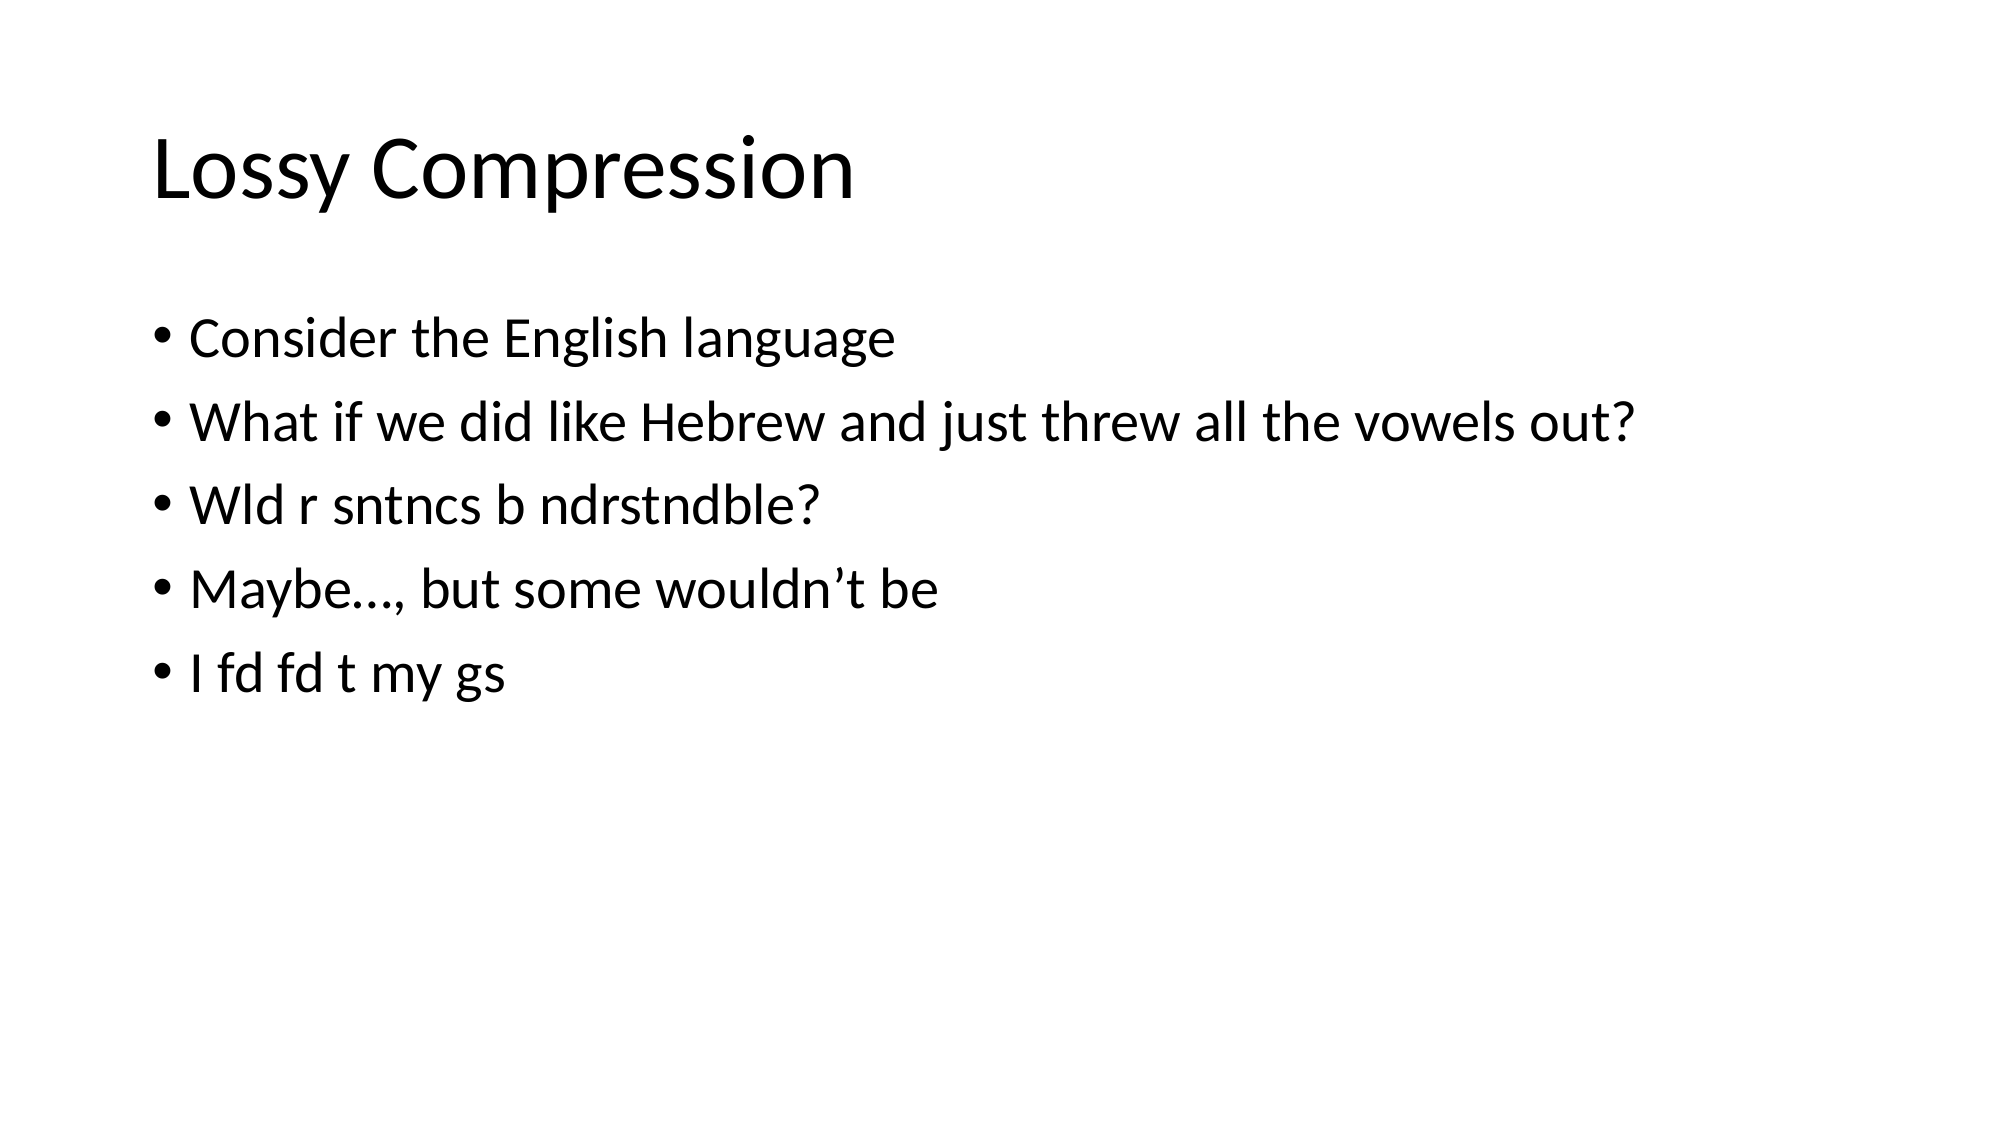

# Lossy Compression
Consider the English language
What if we did like Hebrew and just threw all the vowels out?
Wld r sntncs b ndrstndble?
Maybe…, but some wouldn’t be
I fd fd t my gs